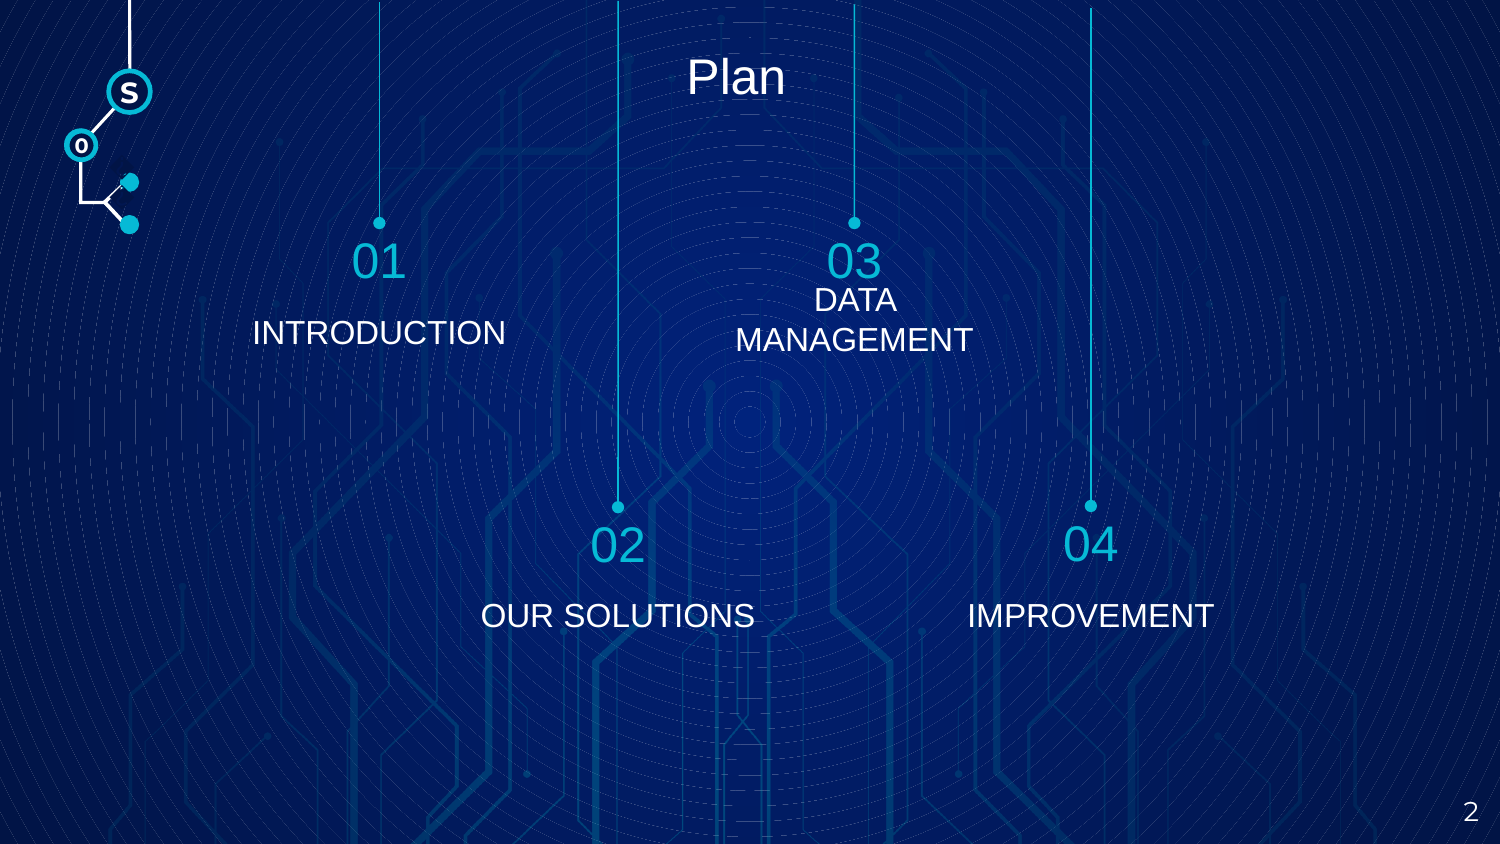

Plan
S
0
0
🠺

🠺
01
03
# INTRODUCTION
DATA MANAGEMENT
04
02
OUR SOLUTIONS
IMPROVEMENT
2